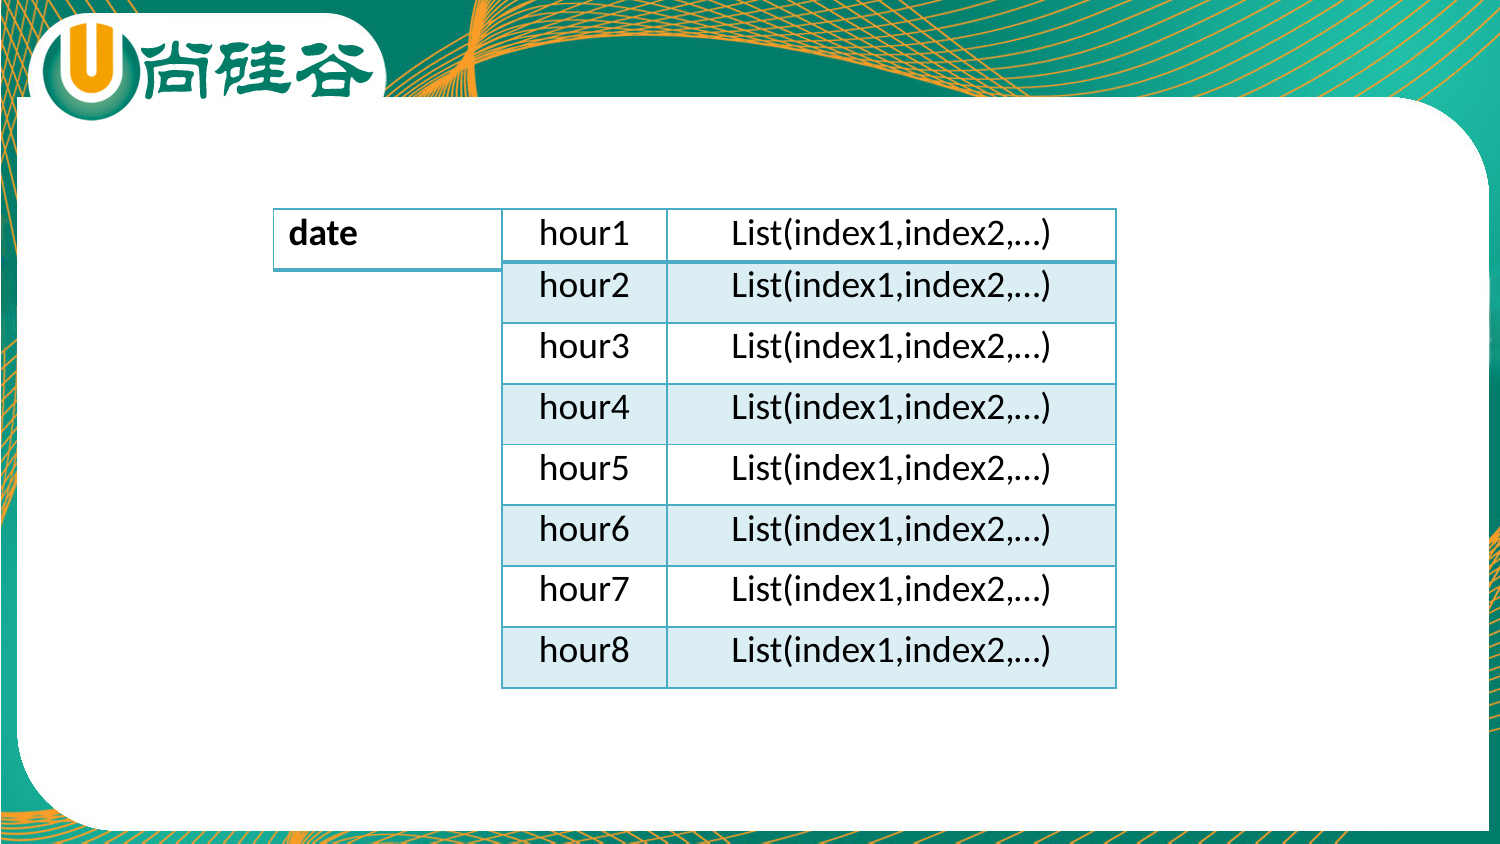

| date |
| --- |
| hour1 | List(index1,index2,…) |
| --- | --- |
| hour2 | List(index1,index2,…) |
| hour3 | List(index1,index2,…) |
| hour4 | List(index1,index2,…) |
| hour5 | List(index1,index2,…) |
| hour6 | List(index1,index2,…) |
| hour7 | List(index1,index2,…) |
| hour8 | List(index1,index2,…) |